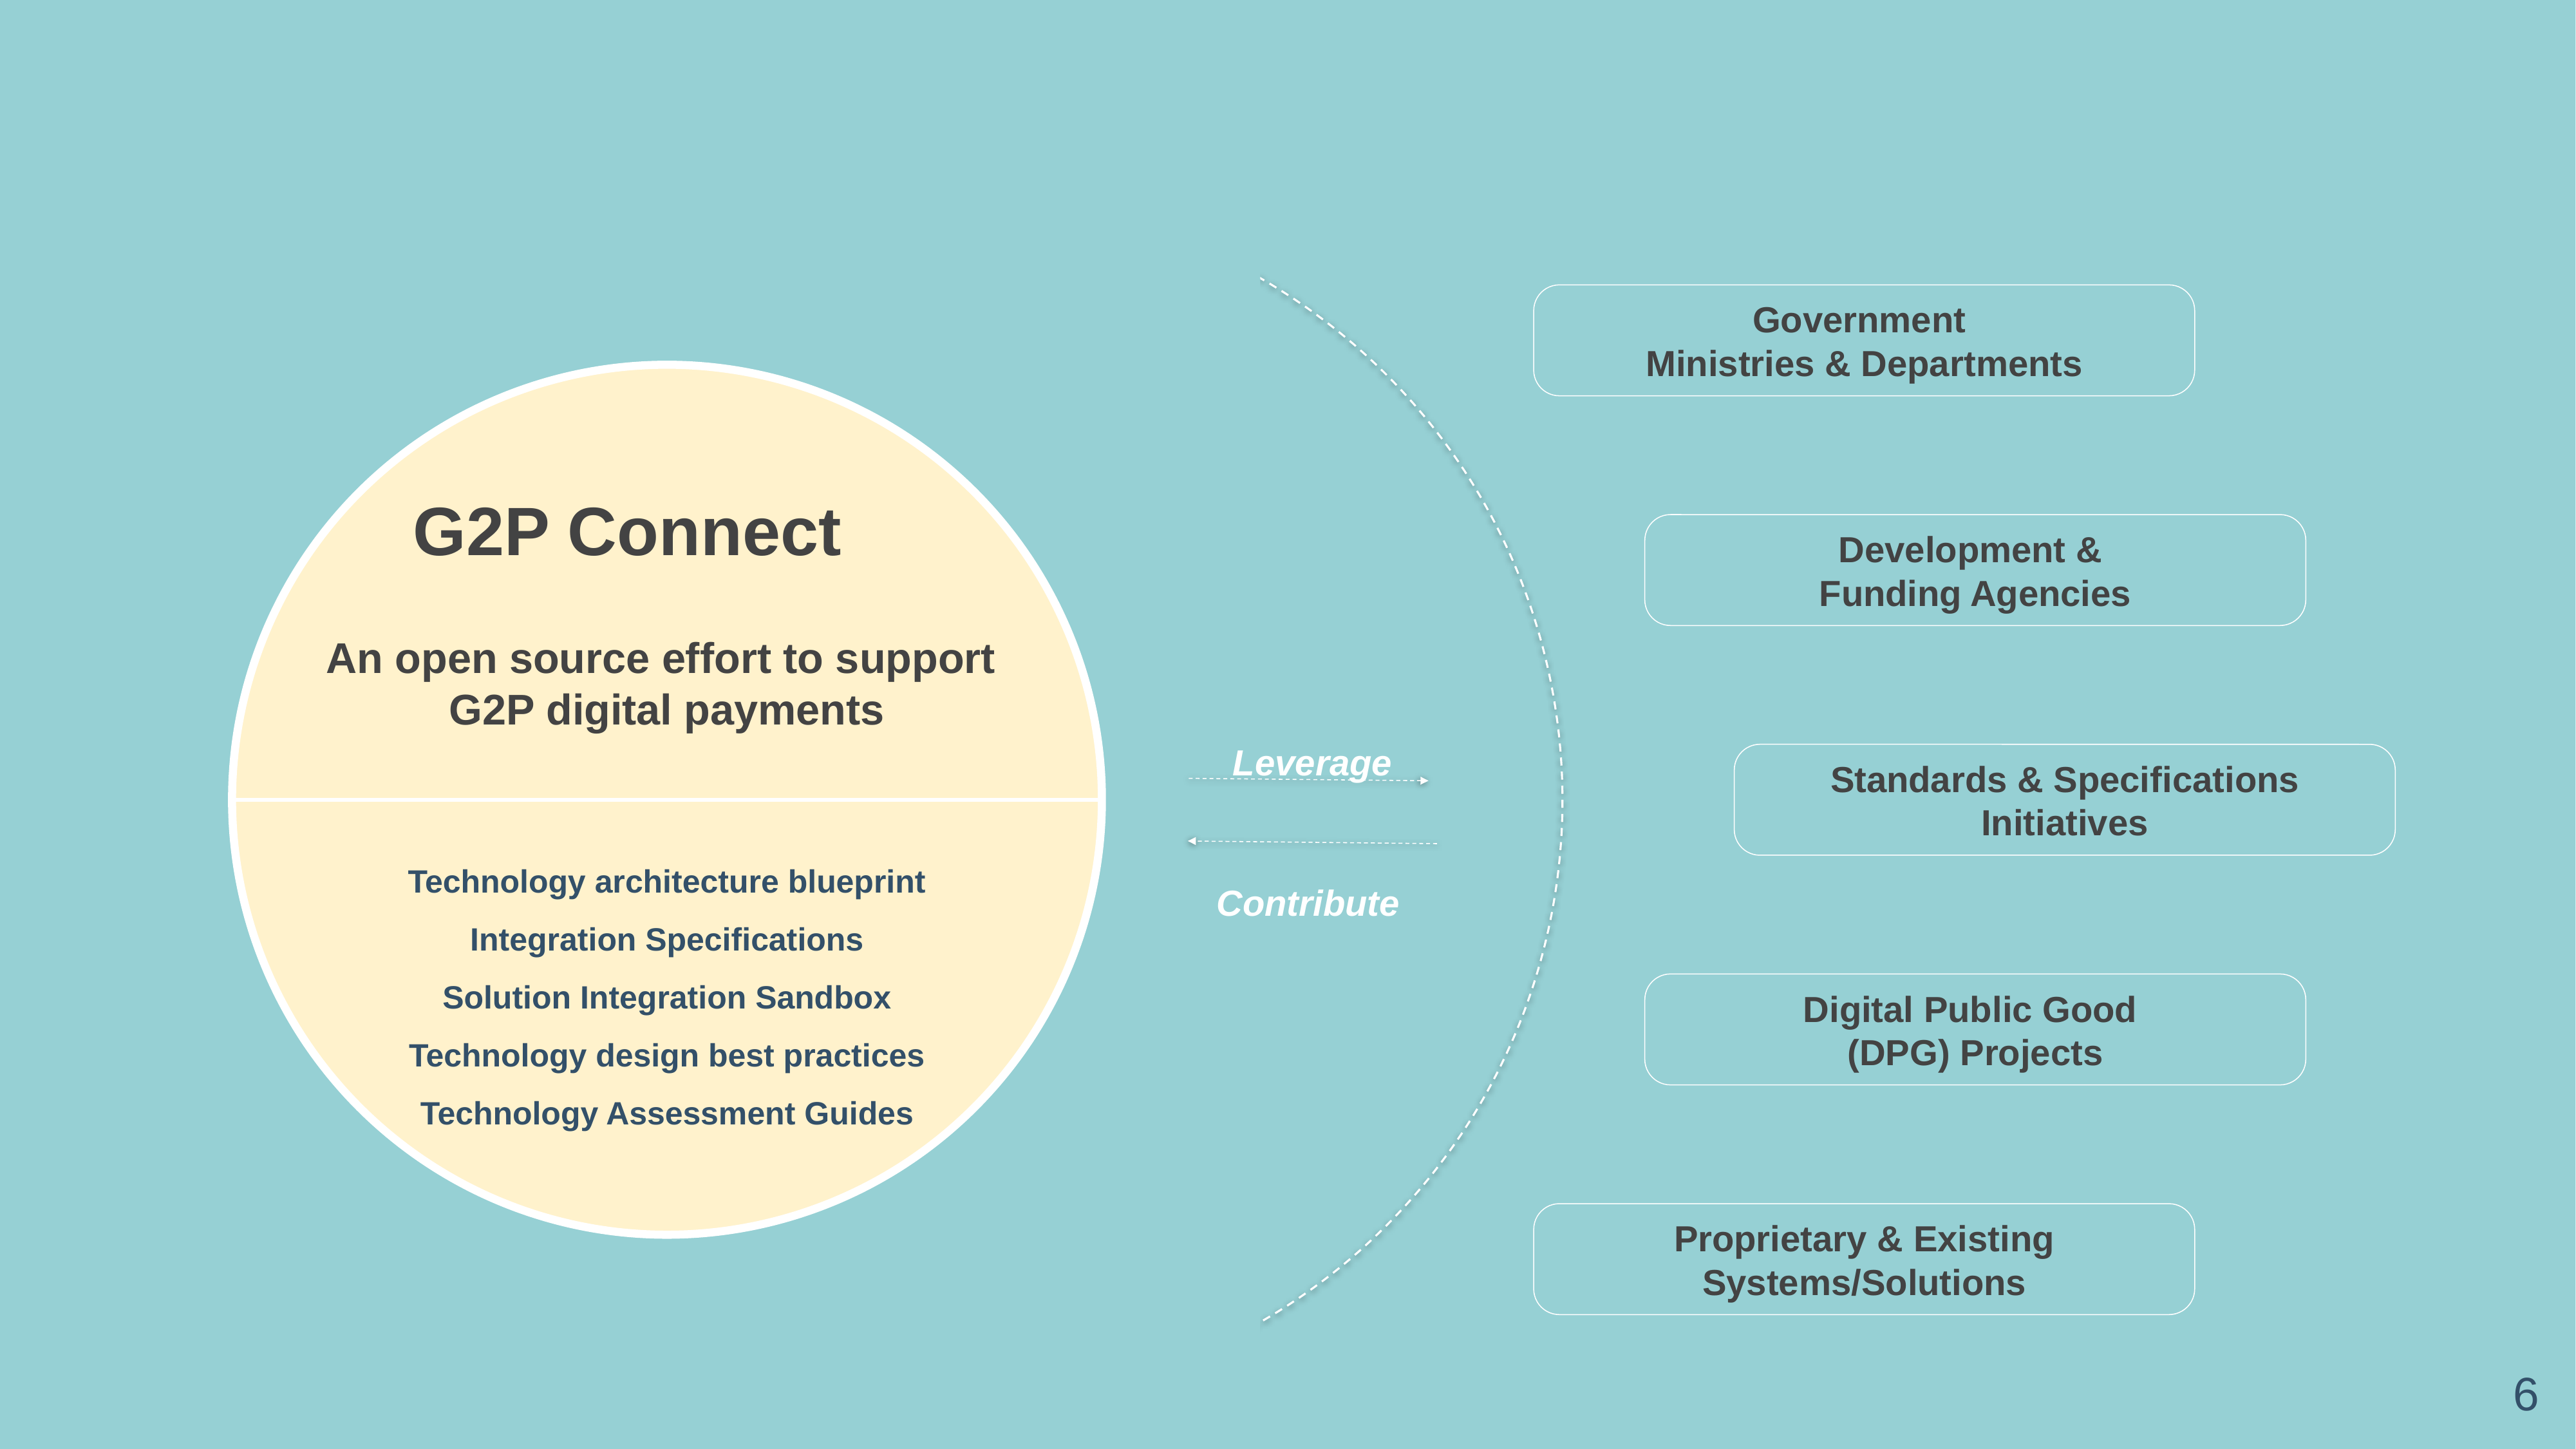

Government
Ministries & Departments

G2P Connect
An open source effort to support
G2P digital payments
Technology architecture blueprint
Integration Specifications
Solution Integration Sandbox
Technology design best practices
Technology Assessment Guides
Development &
Funding Agencies

Leverage
Standards & Specifications Initiatives

Contribute
Digital Public Good
(DPG) Projects

Proprietary & Existing Systems/Solutions

6